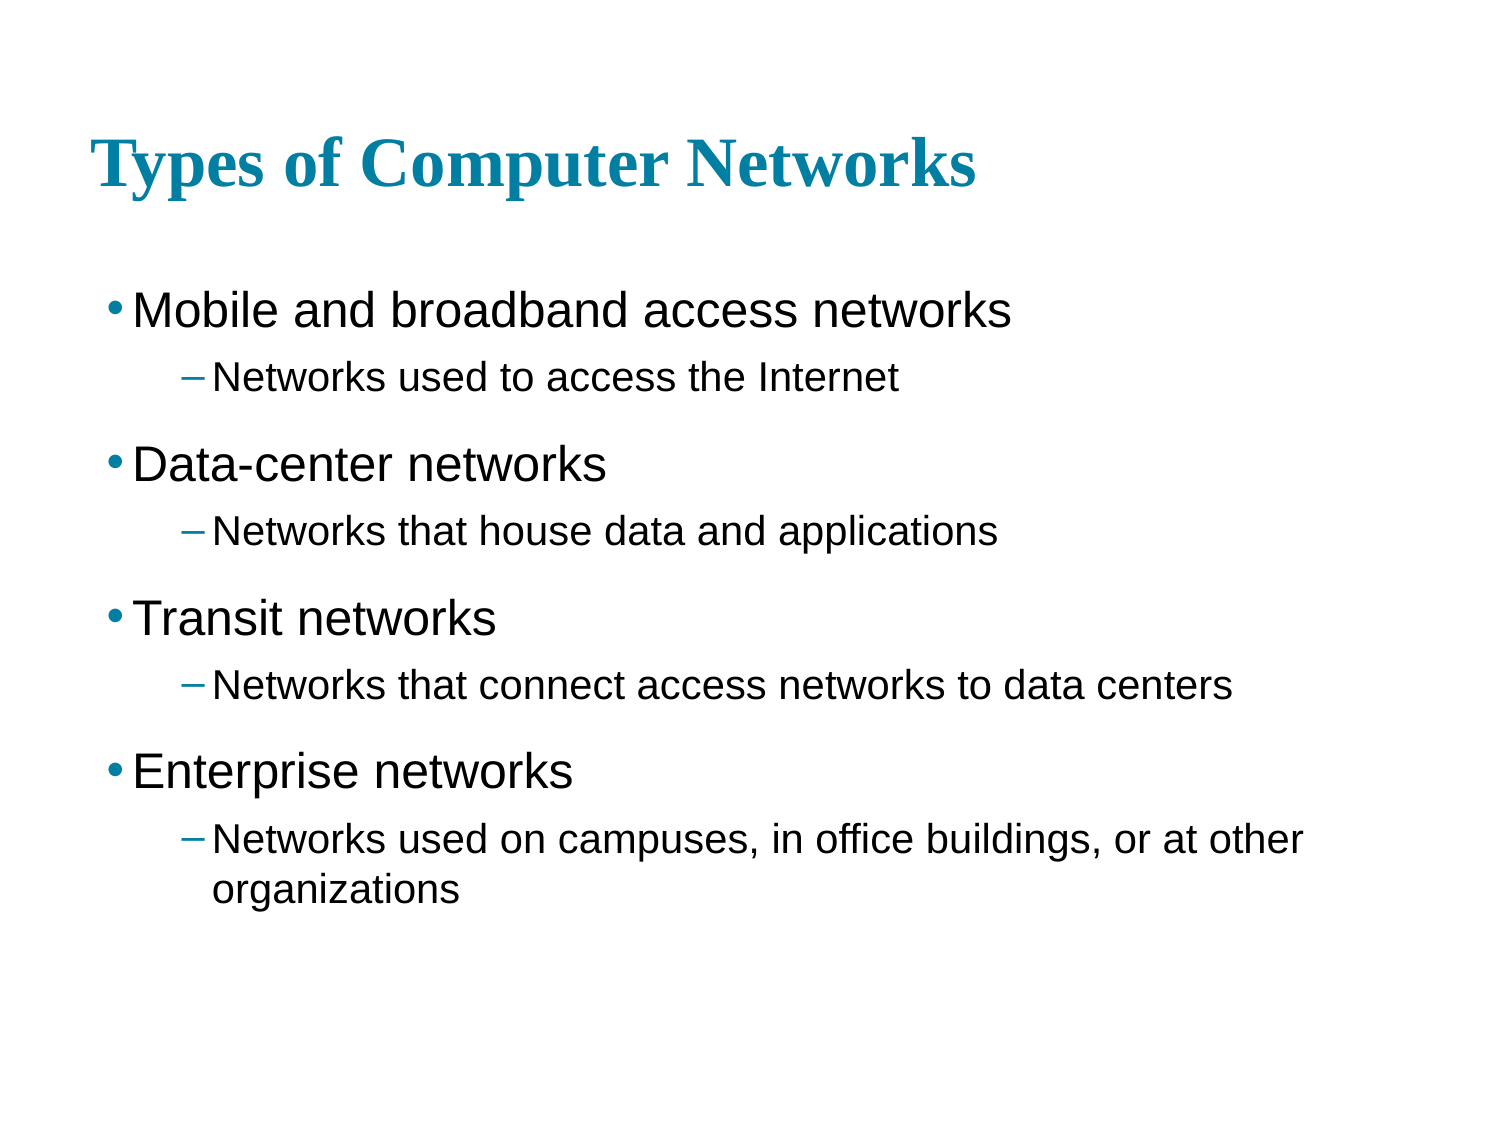

# Types of Computer Networks
Mobile and broadband access networks
Networks used to access the Internet
Data-center networks
Networks that house data and applications
Transit networks
Networks that connect access networks to data centers
Enterprise networks
Networks used on campuses, in office buildings, or at other organizations